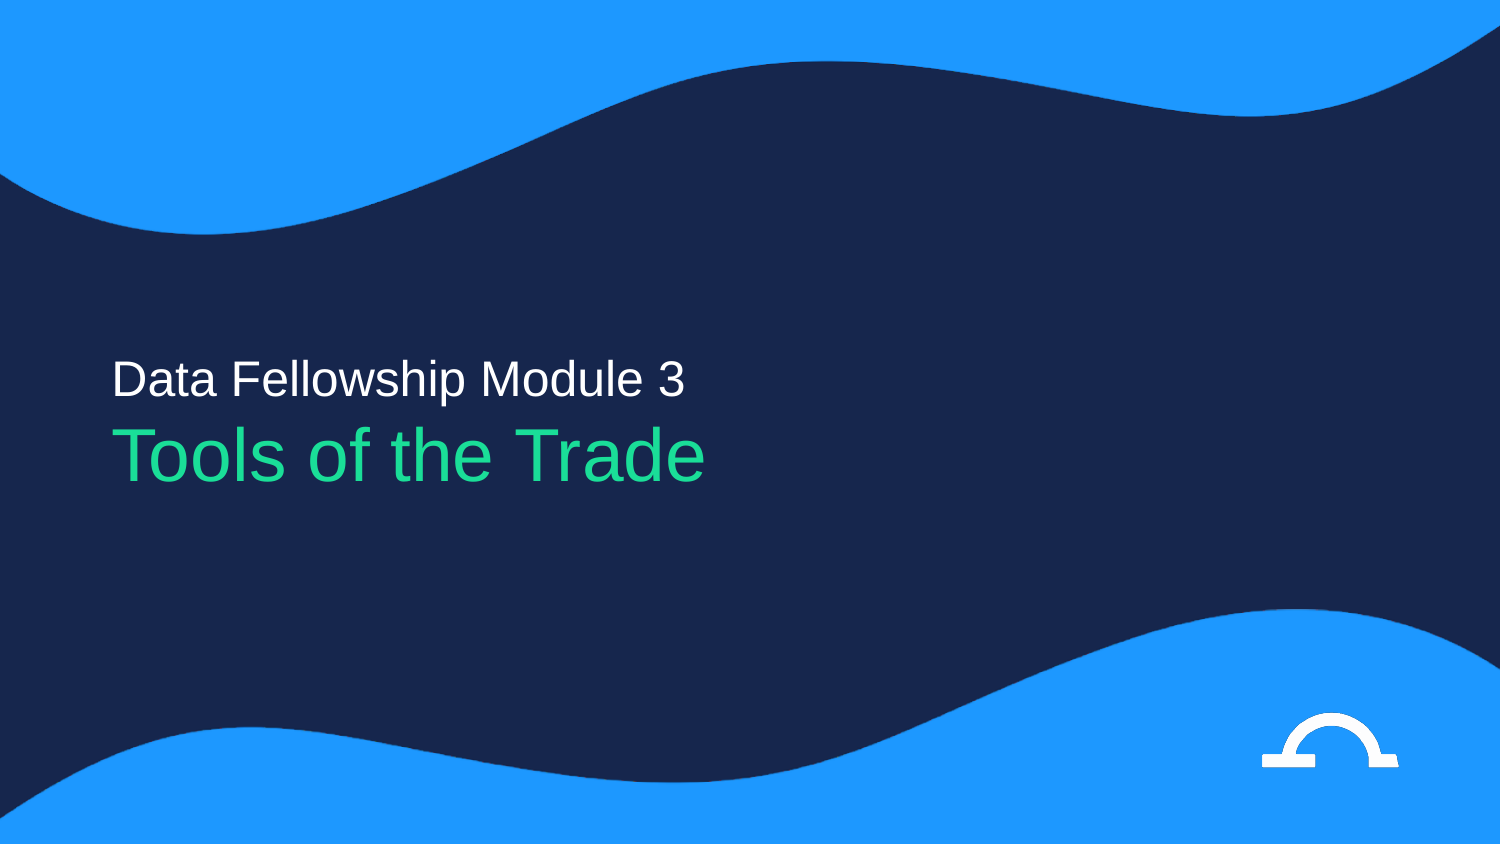

# Data Fellowship Module 3
Tools of the Trade